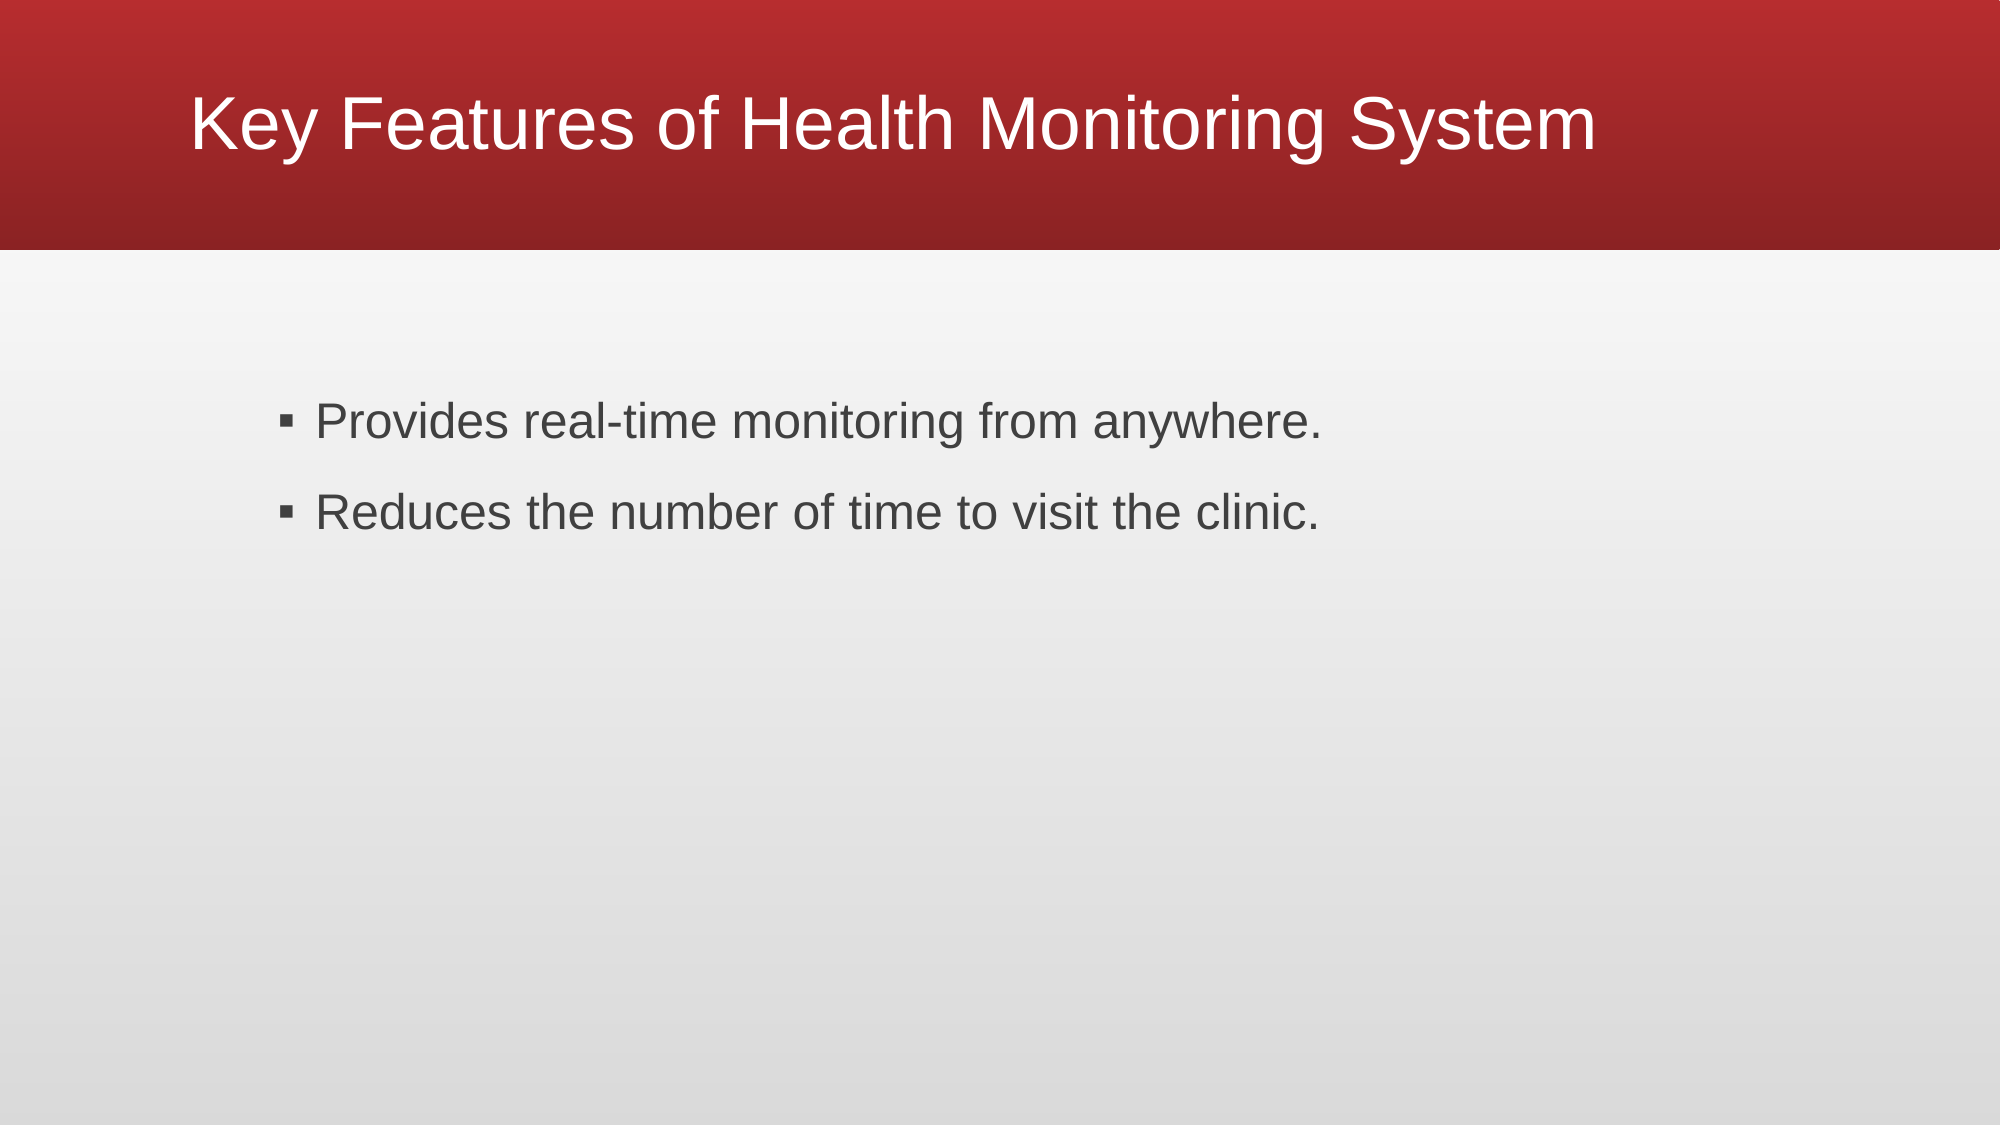

# Key Features of Health Monitoring System
Provides real-time monitoring from anywhere.
Reduces the number of time to visit the clinic.